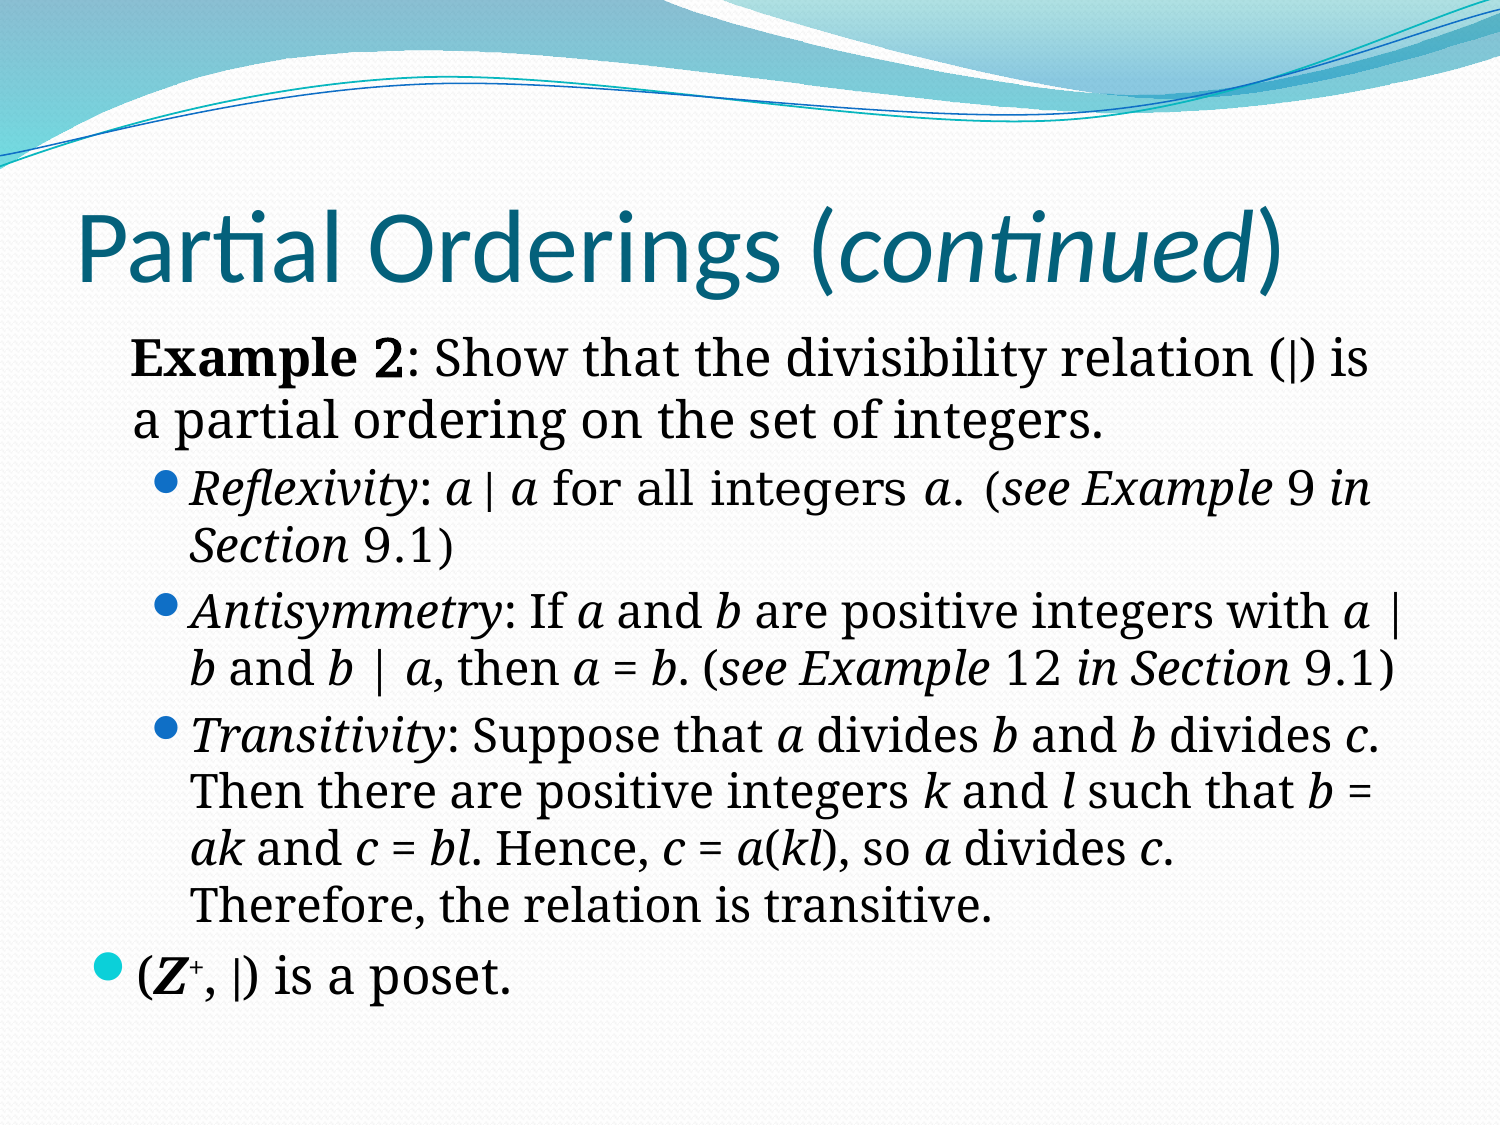

# Partial Orderings (continued)
   Example 2: Show that the divisibility relation (∣) is a partial ordering on the set of integers.
Reflexivity: a ∣ a for all integers a. (see Example 9 in Section 9.1)
Antisymmetry: If a and b are positive integers with a | b and b | a, then a = b. (see Example 12 in Section 9.1)
Transitivity: Suppose that a divides b and b divides c. Then there are positive integers k and l such that b = ak and c = bl. Hence, c = a(kl), so a divides c. Therefore, the relation is transitive.
(Z+, ∣) is a poset.